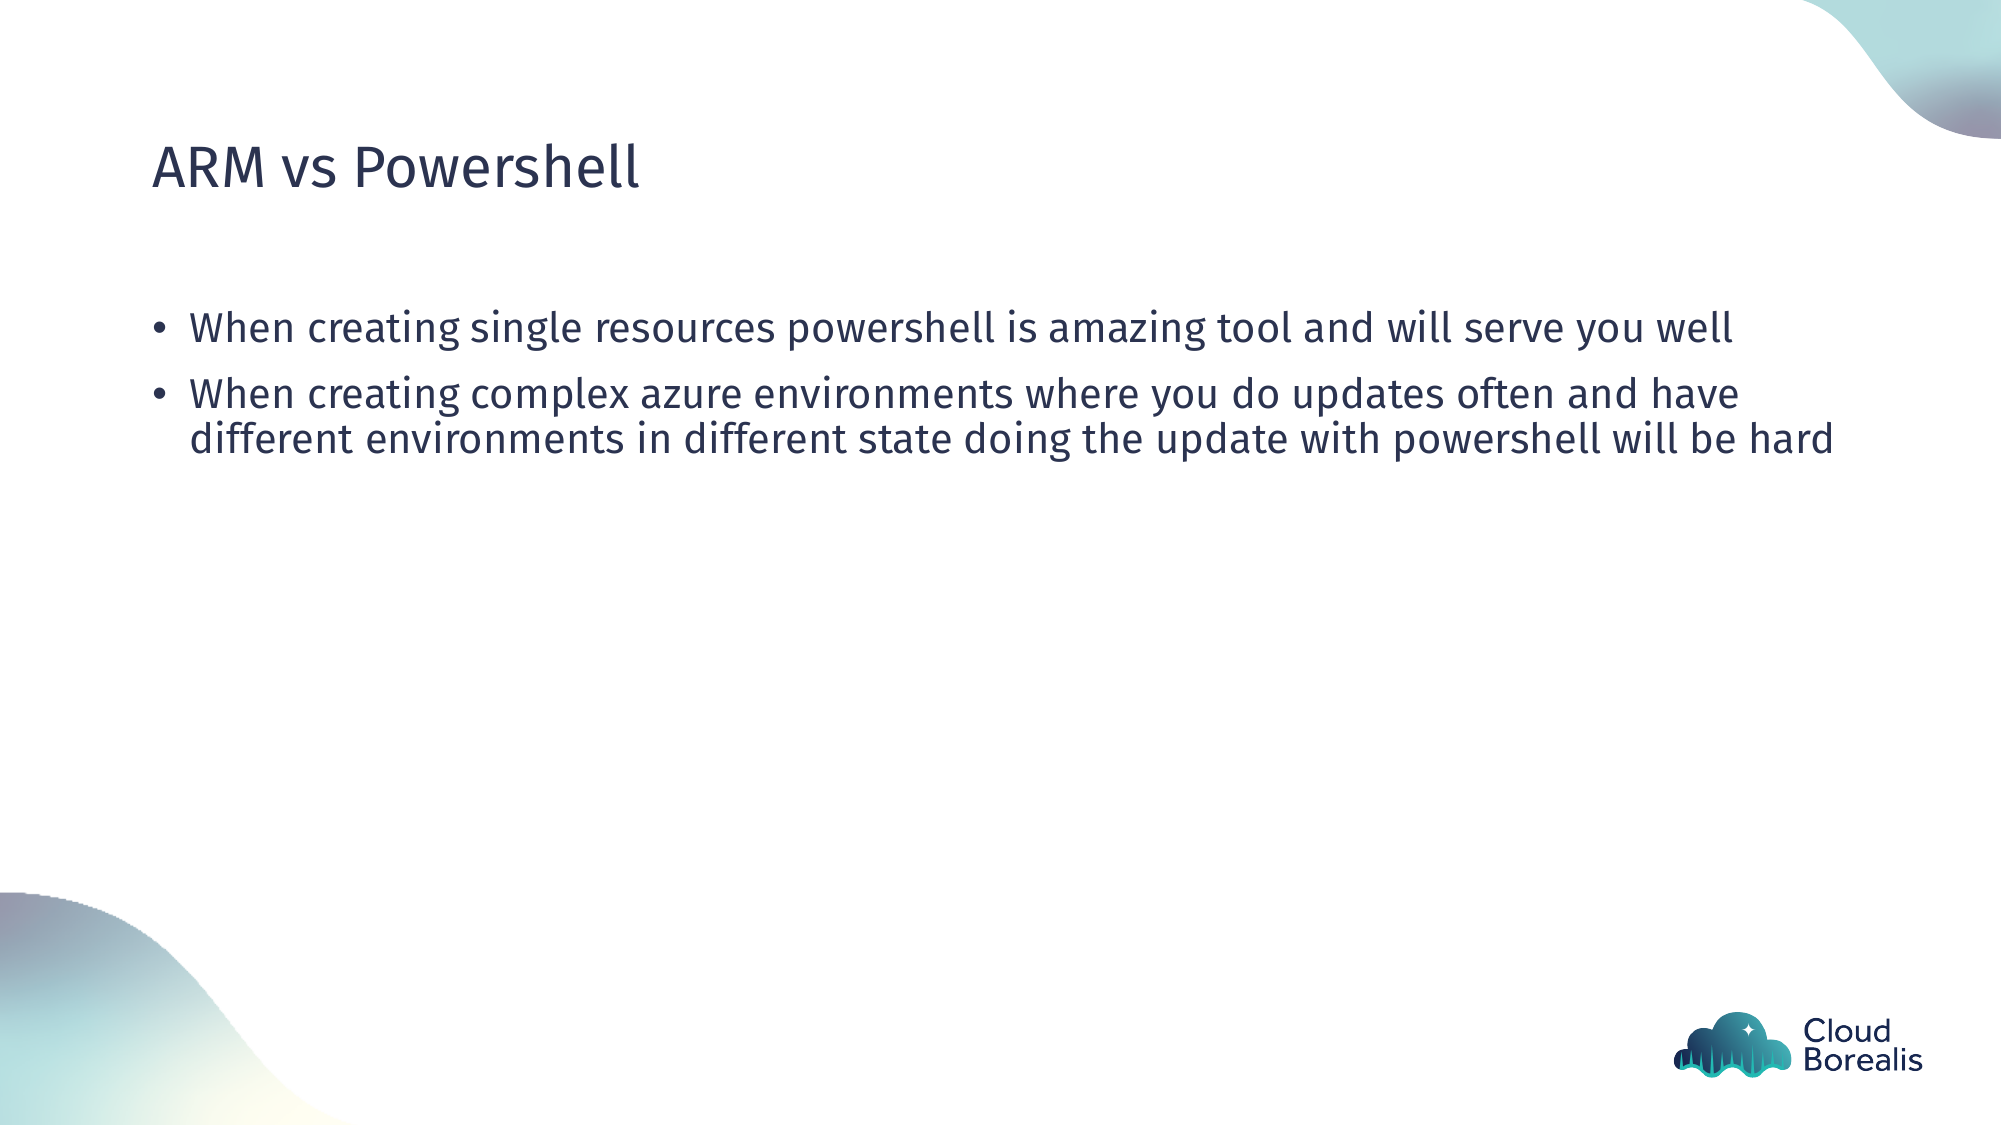

# ARM vs Powershell
When creating single resources powershell is amazing tool and will serve you well
When creating complex azure environments where you do updates often and have different environments in different state doing the update with powershell will be hard